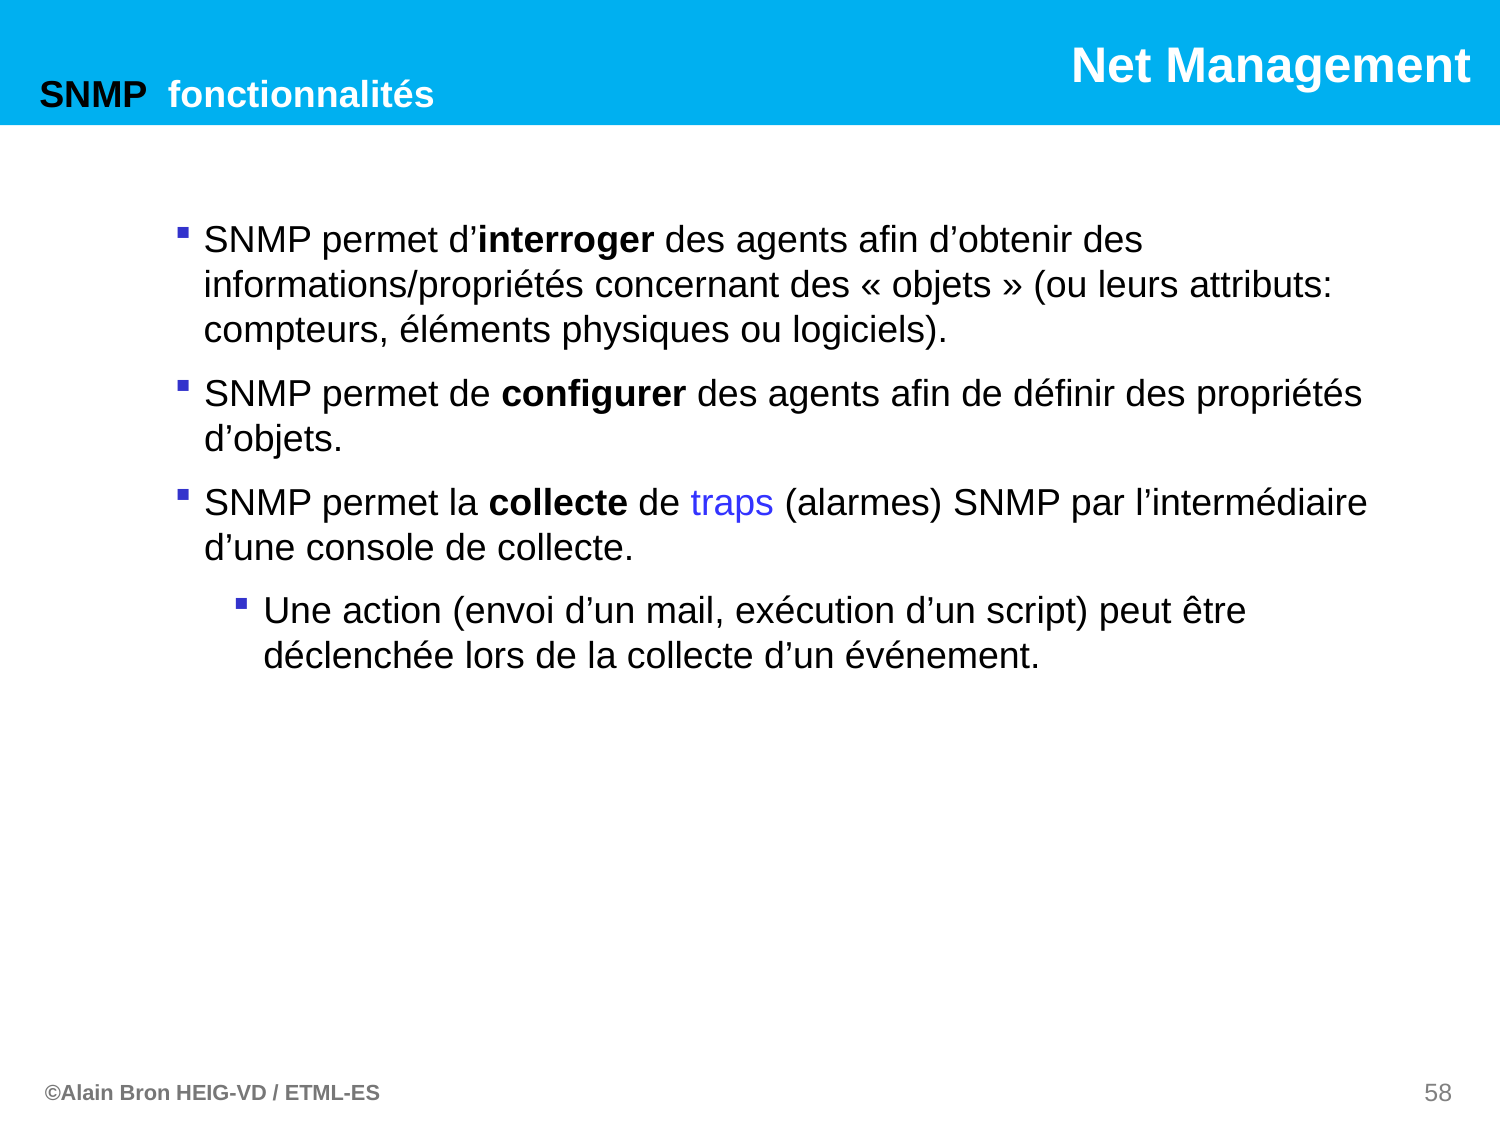

SNMP  fonctionnalités
SNMP permet d’interroger des agents afin d’obtenir des informations/propriétés concernant des « objets » (ou leurs attributs: compteurs, éléments physiques ou logiciels).
SNMP permet de configurer des agents afin de définir des propriétés d’objets.
SNMP permet la collecte de traps (alarmes) SNMP par l’intermédiaire d’une console de collecte.
Une action (envoi d’un mail, exécution d’un script) peut être déclenchée lors de la collecte d’un événement.